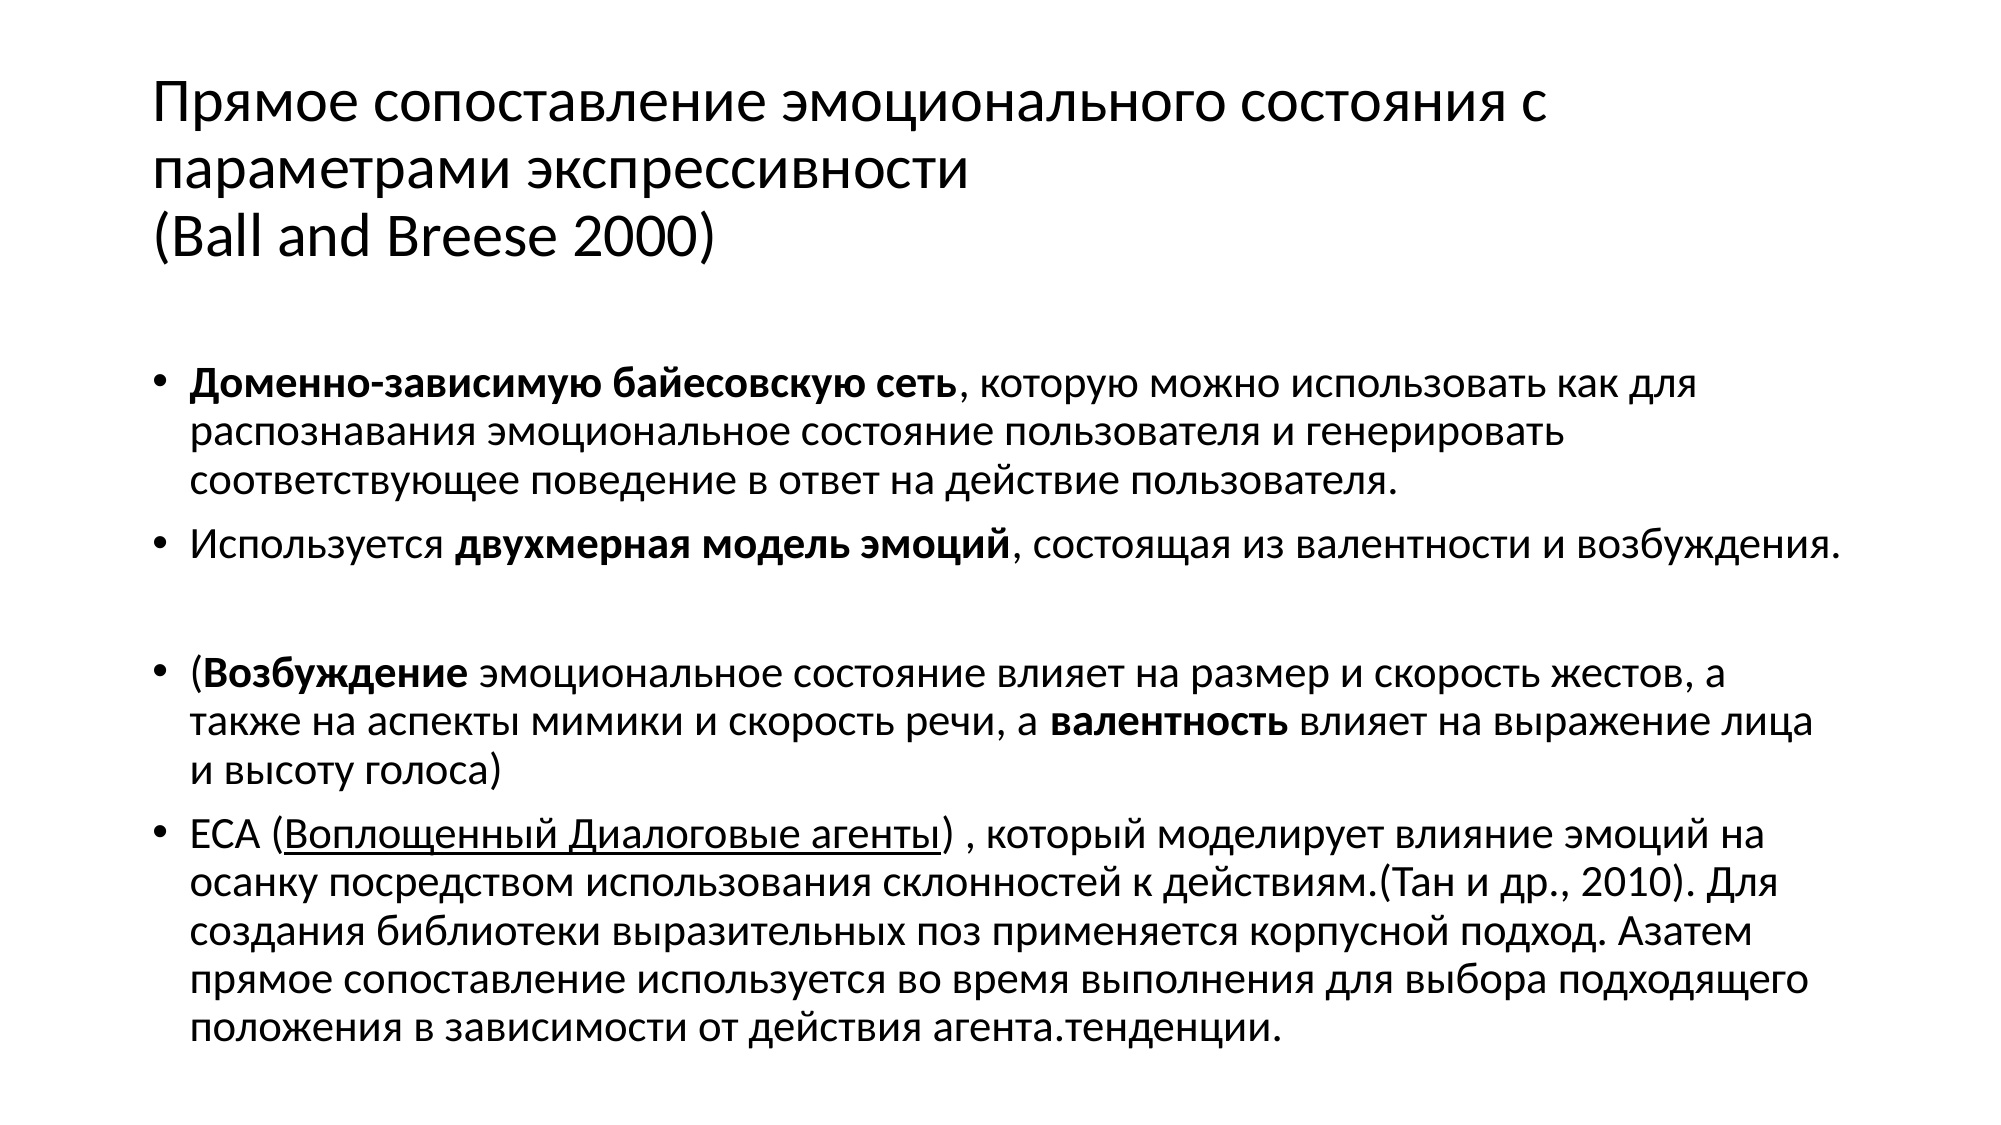

# Прямое сопоставление эмоционального состояния с параметрами экспрессивности (Ball and Breese 2000)
Доменно-зависимую байесовскую сеть, которую можно использовать как для распознавания эмоциональное состояние пользователя и генерировать соответствующее поведение в ответ на действие пользователя.
Используется двухмерная модель эмоций, состоящая из валентности и возбуждения.

(Возбуждение эмоциональное состояние влияет на размер и скорость жестов, а также на аспекты мимики и скорость речи, а валентность влияет на выражение лица и высоту голоса)
ECA (Воплощенный Диалоговые агенты) , который моделирует влияние эмоций на осанку посредством использования склонностей к действиям.(Тан и др., 2010). Для создания библиотеки выразительных поз применяется корпусной подход. Азатем прямое сопоставление используется во время выполнения для выбора подходящего положения в зависимости от действия агента.тенденции.